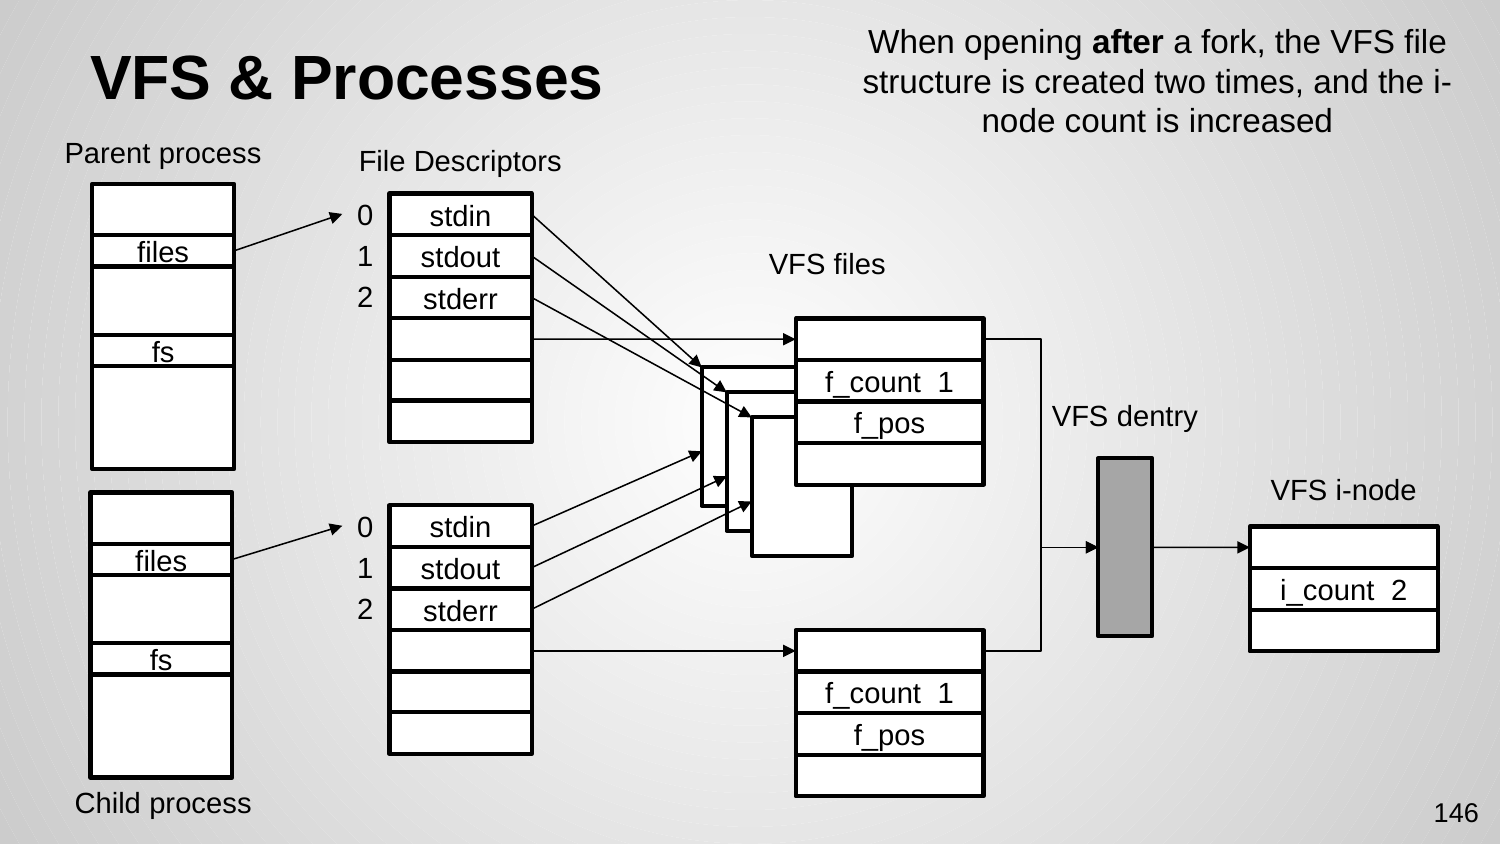

When opening after a fork, the VFS file structure is created two times, and the i-node count is increased
# VFS & Processes
Parent process

files
fs
File Descriptors
0
stdin
stdout
stderr

1
2
VFS files

f_count  1
f_pos

VFS dentry

VFS i-node

i_count  2

files
fs
Child process
0
stdin
stdout
stderr

1
2

f_count  1
f_pos

146